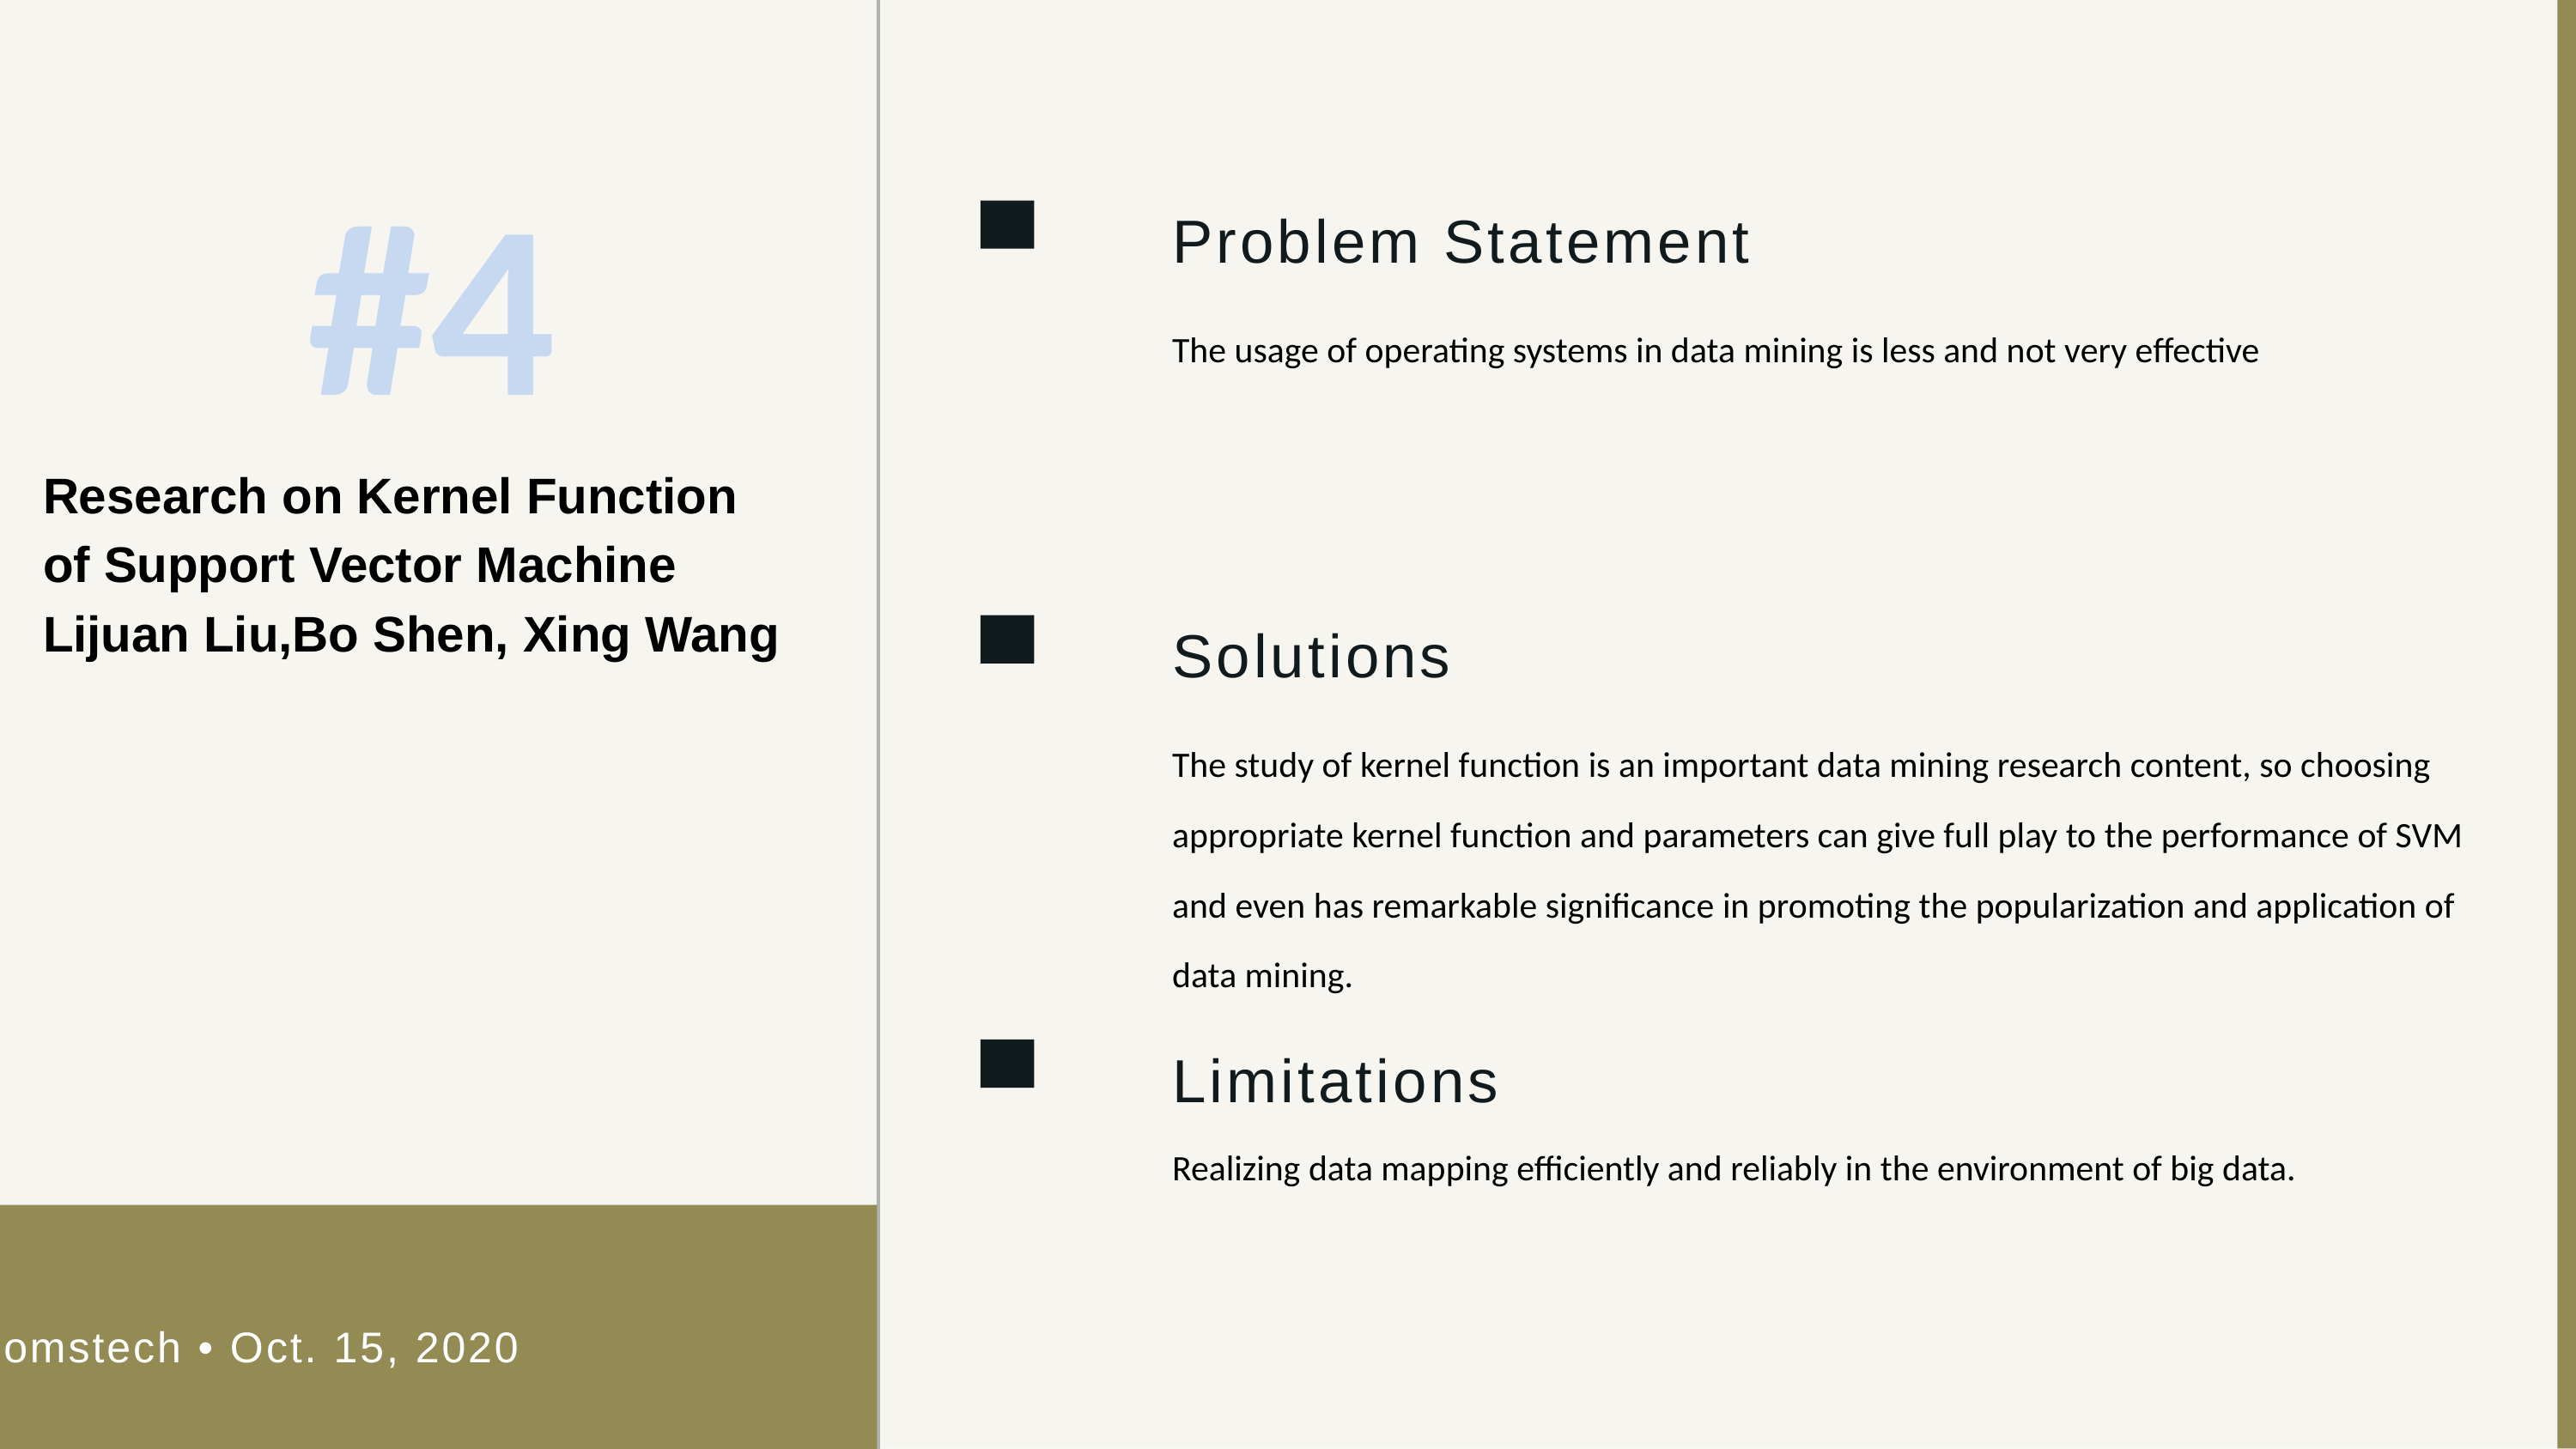

#4
Problem Statement
The usage of operating systems in data mining is less and not very effective

Research on Kernel Function of Support Vector Machine
Lijuan Liu,Bo Shen, Xing Wang
Solutions
The study of kernel function is an important data mining research content, so choosing appropriate kernel function and parameters can give full play to the performance of SVM and even has remarkable significance in promoting the popularization and application of data mining.

Limitations
Realizing data mapping efficiently and reliably in the environment of big data.

Comstech • Oct. 15, 2020